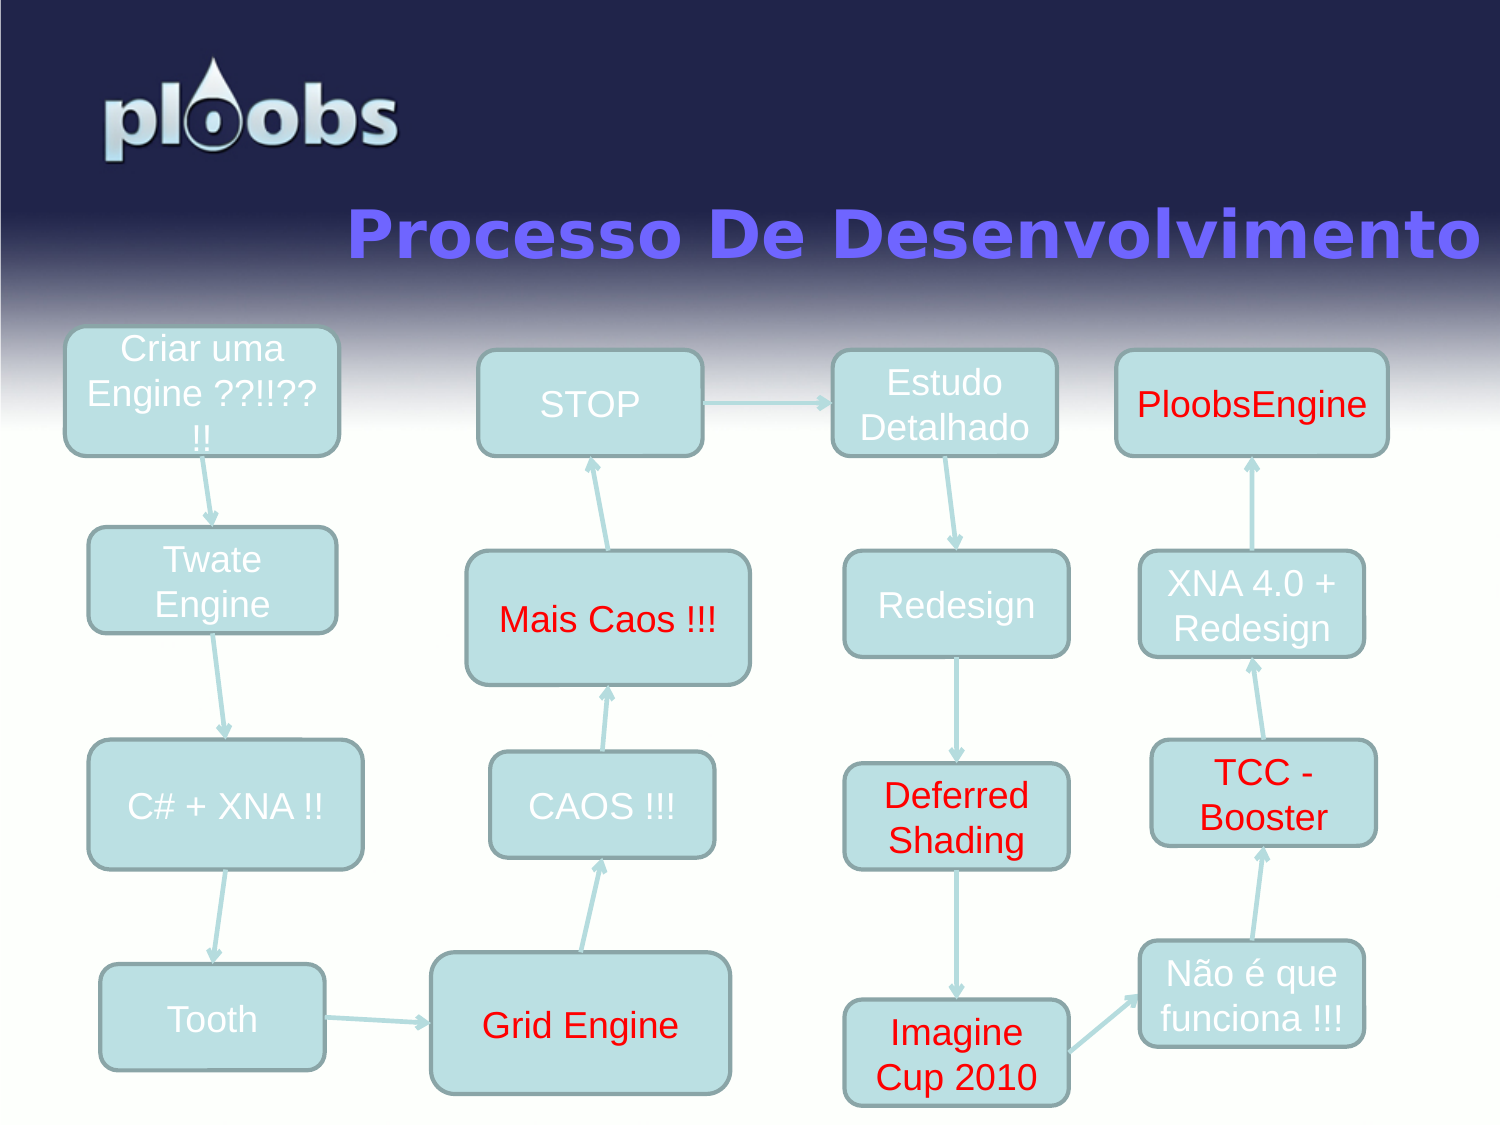

Processo De Desenvolvimento
Criar uma Engine ??!!??!!
STOP
Estudo Detalhado
PloobsEngine
Twate Engine
Mais Caos !!!
Redesign
XNA 4.0 + Redesign
C# + XNA !!
TCC - Booster
CAOS !!!
Deferred Shading
Não é que funciona !!!
Grid Engine
Tooth
Imagine Cup 2010